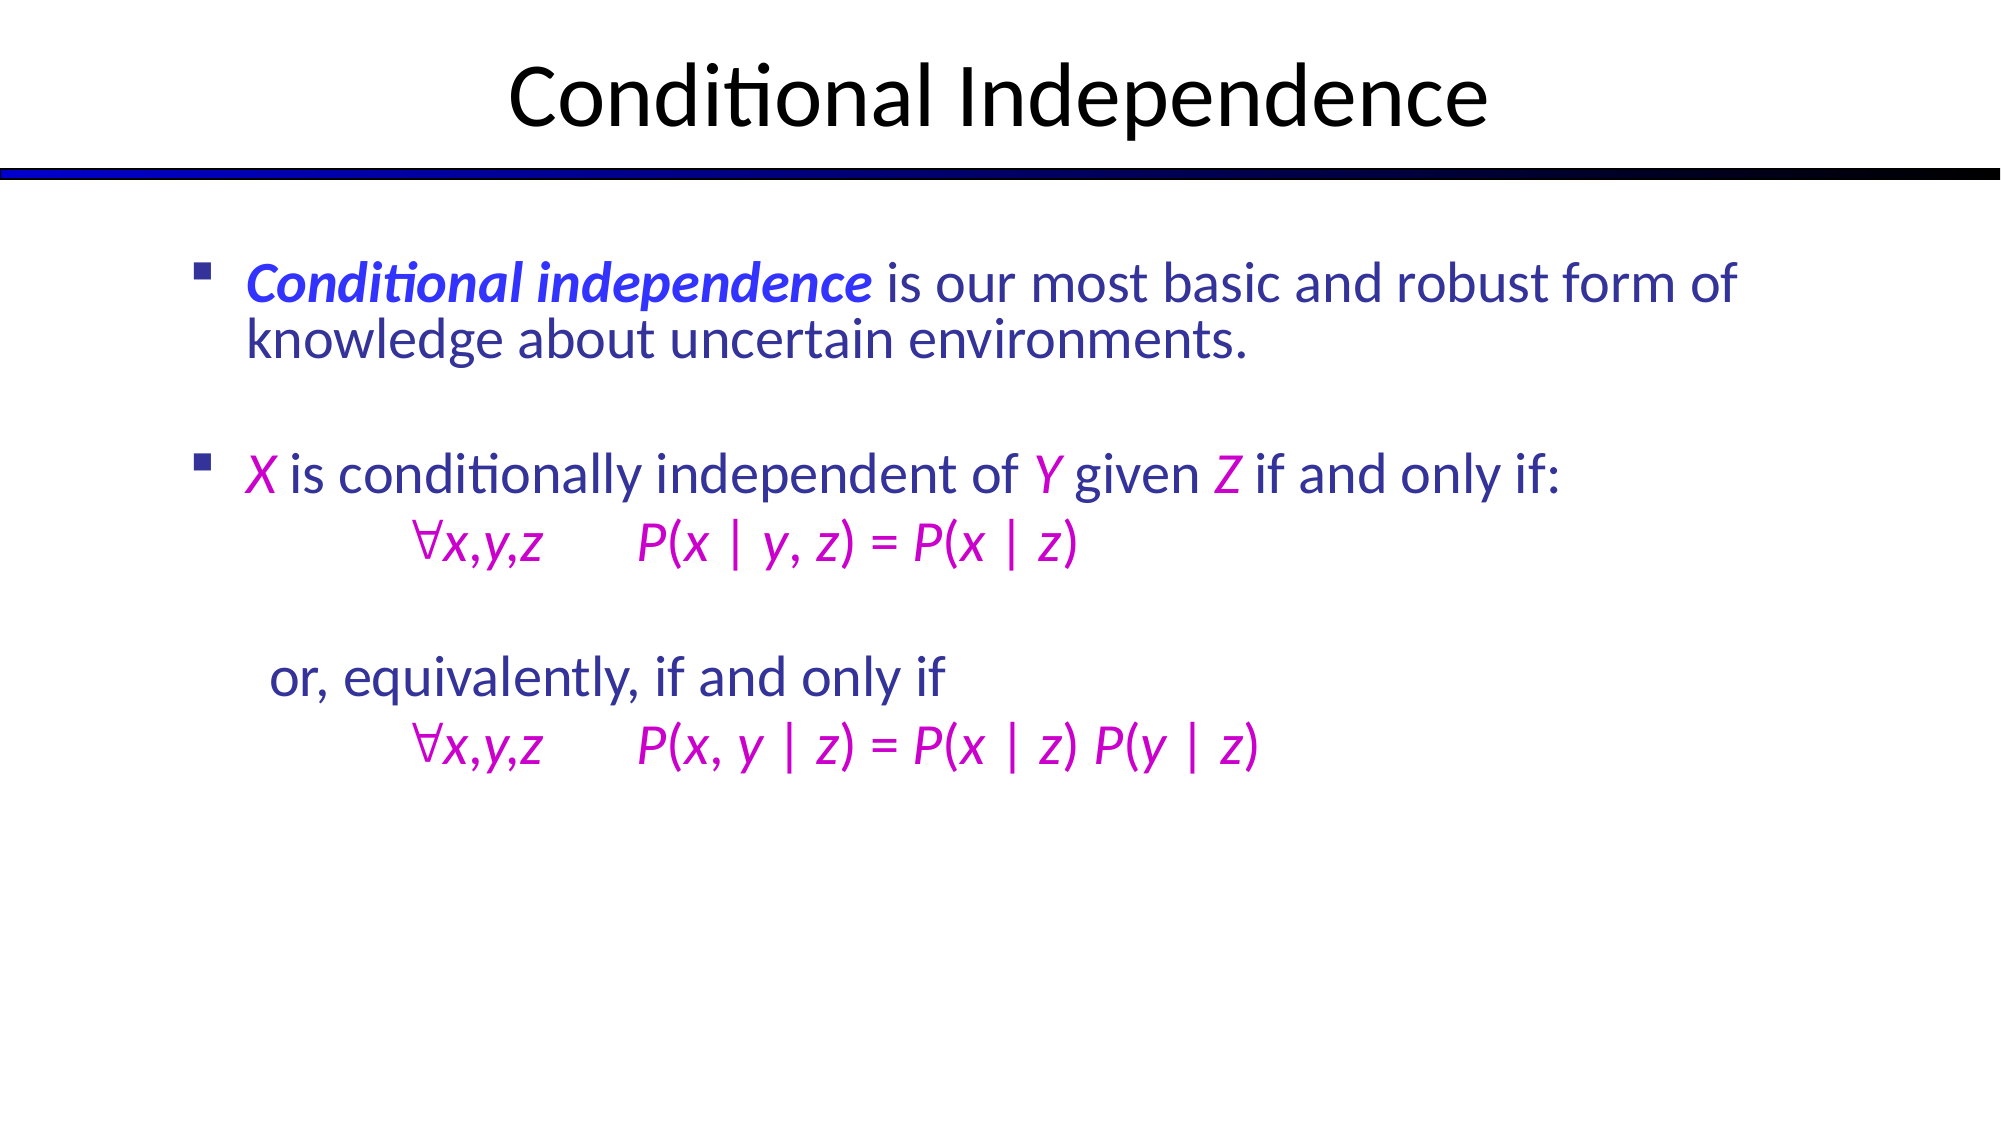

# Conditional Independence
Conditional independence is our most basic and robust form of knowledge about uncertain environments.

X is conditionally independent of Y given Z if and only if:
                ∀x,y,z       P(x | y, z) = P(x | z)

      or, equivalently, if and only if
                ∀x,y,z       P(x, y | z) = P(x | z) P(y | z)